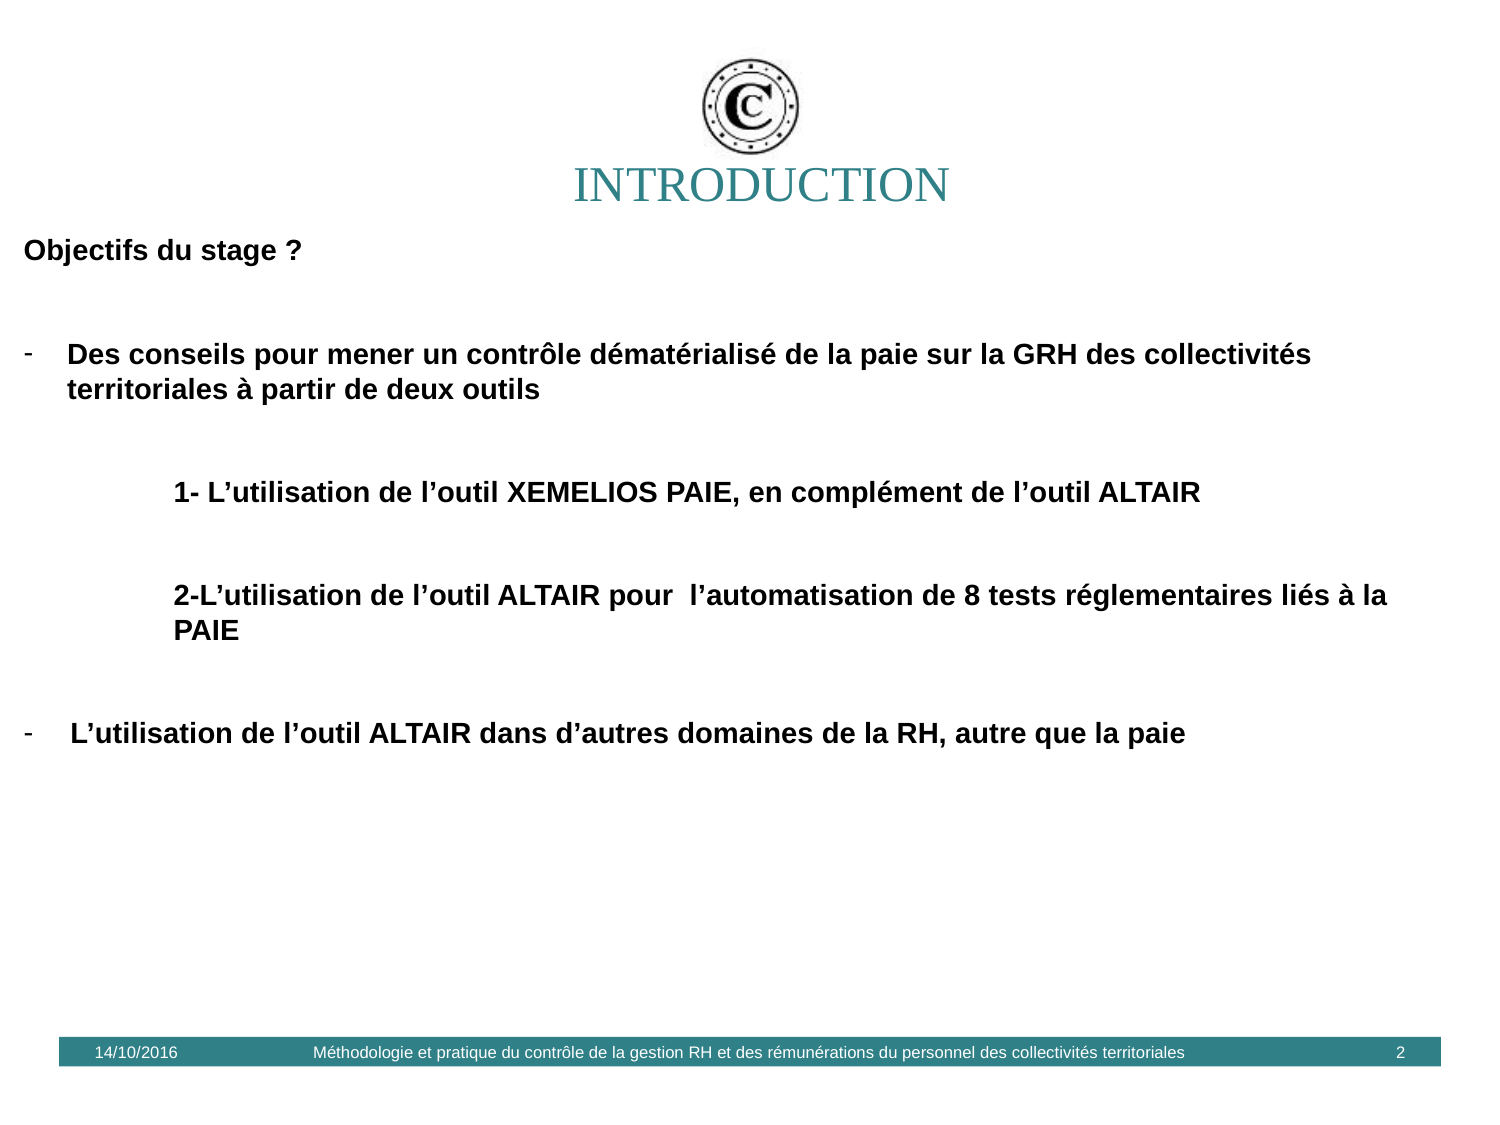

# INTRODUCTION
Objectifs du stage ?

Des conseils pour mener un contrôle dématérialisé de la paie sur la GRH des collectivités territoriales à partir de deux outils

	1- L’utilisation de l’outil XEMELIOS PAIE, en complément de l’outil ALTAIR

	2-L’utilisation de l’outil ALTAIR pour  l’automatisation de 8 tests réglementaires liés à la 	PAIE

L’utilisation de l’outil ALTAIR dans d’autres domaines de la RH, autre que la paie
14/10/2016
Méthodologie et pratique du contrôle de la gestion RH et des rémunérations du personnel des collectivités territoriales
2